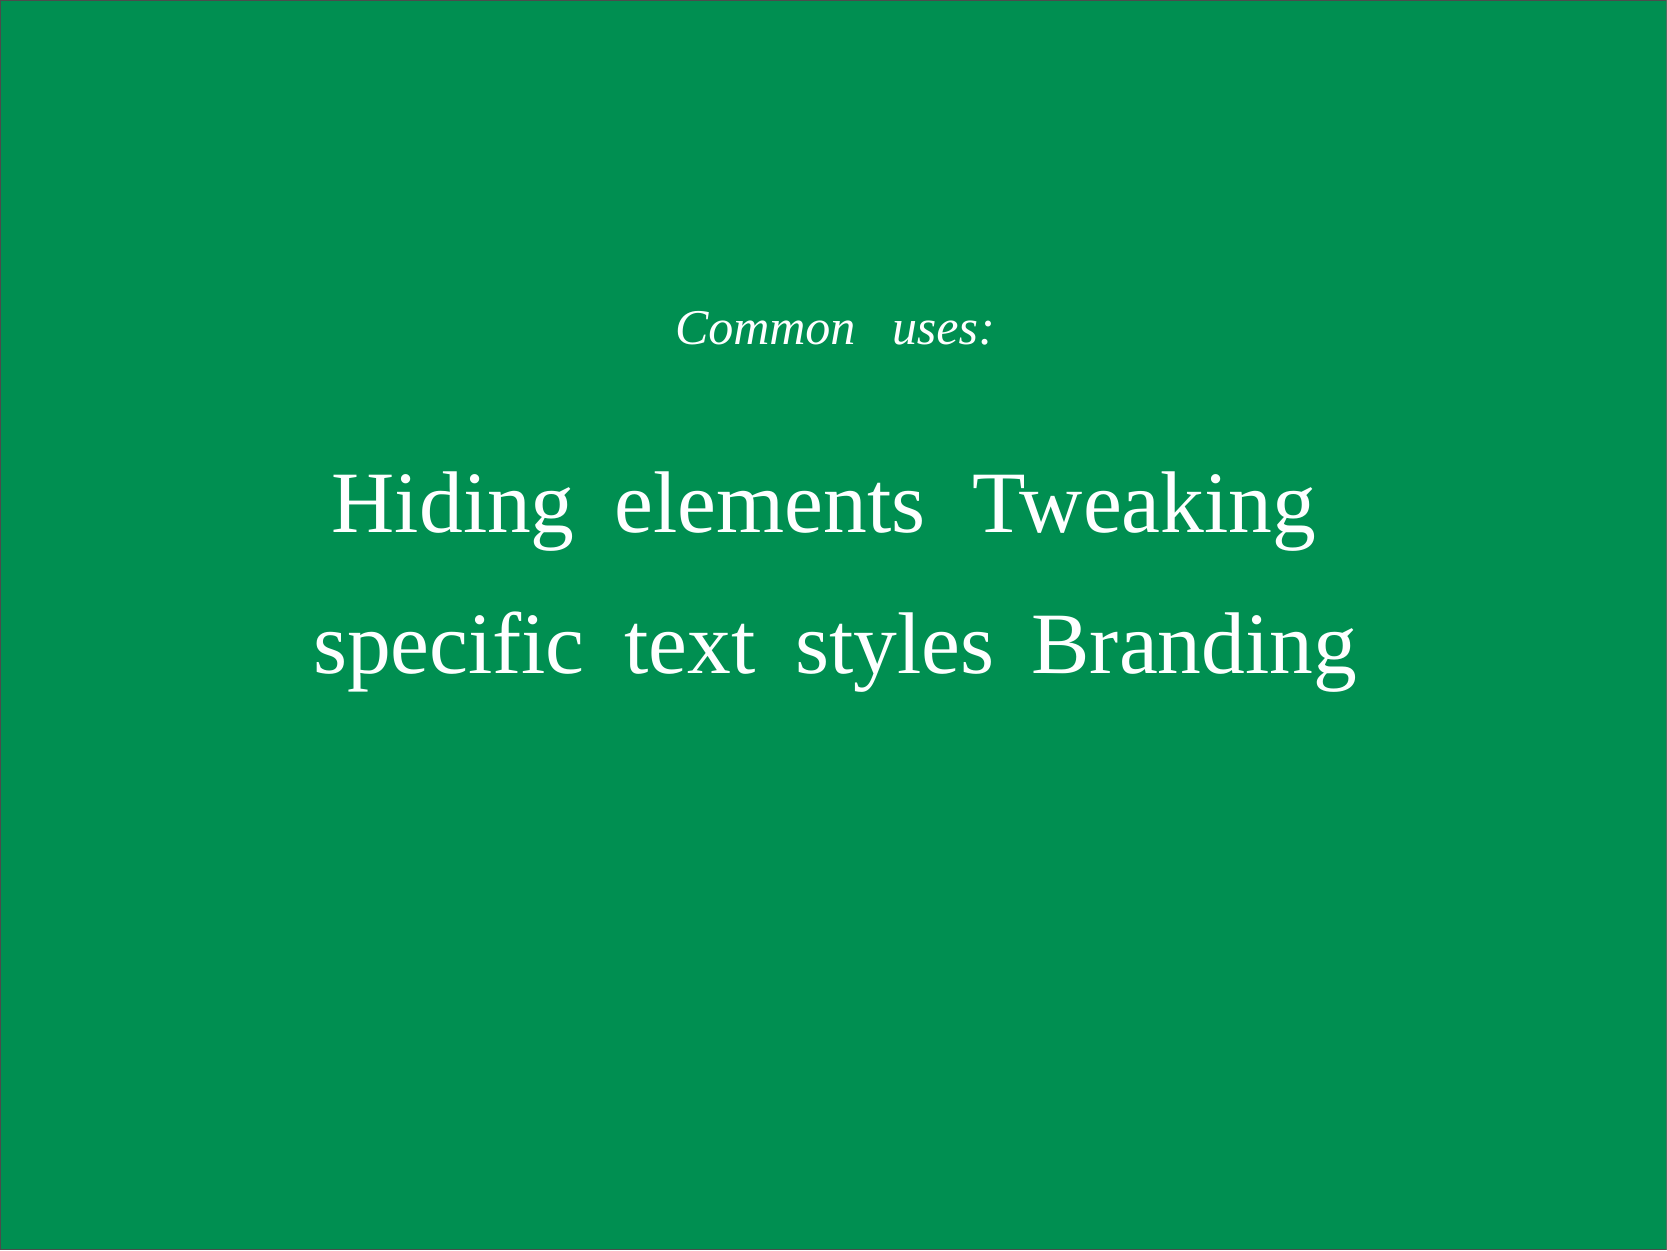

Common  uses:
Hiding elements  Tweaking
specific text styles Branding